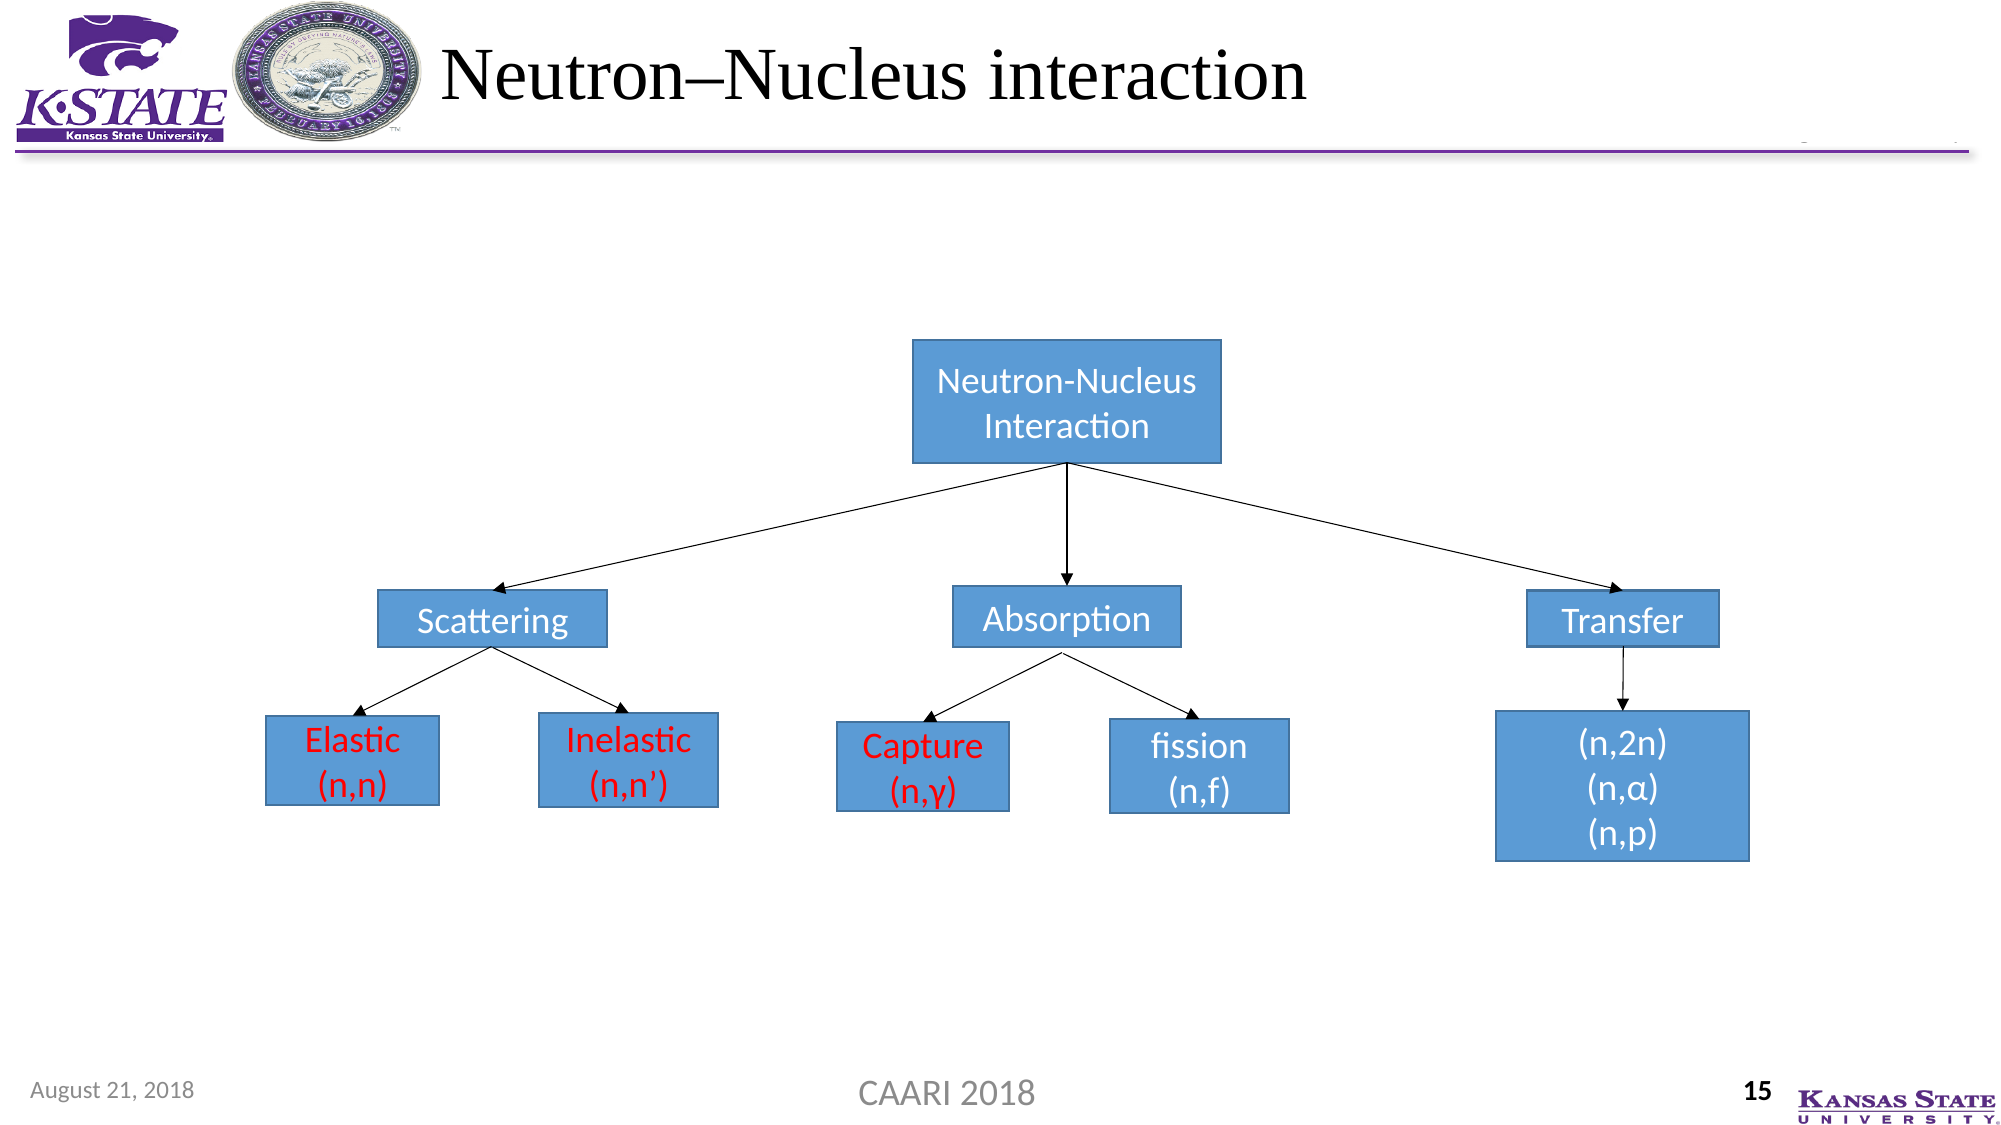

# Neutron–Nucleus interaction
Neutron-Nucleus Interaction
Absorption
Scattering
Transfer
(n,2n)
(n,α)
(n,p)
Inelastic
(n,n’)
Elastic
(n,n)
fission
(n,f)
Capture
(n,γ)
August 21, 2018
15
CAARI 2018